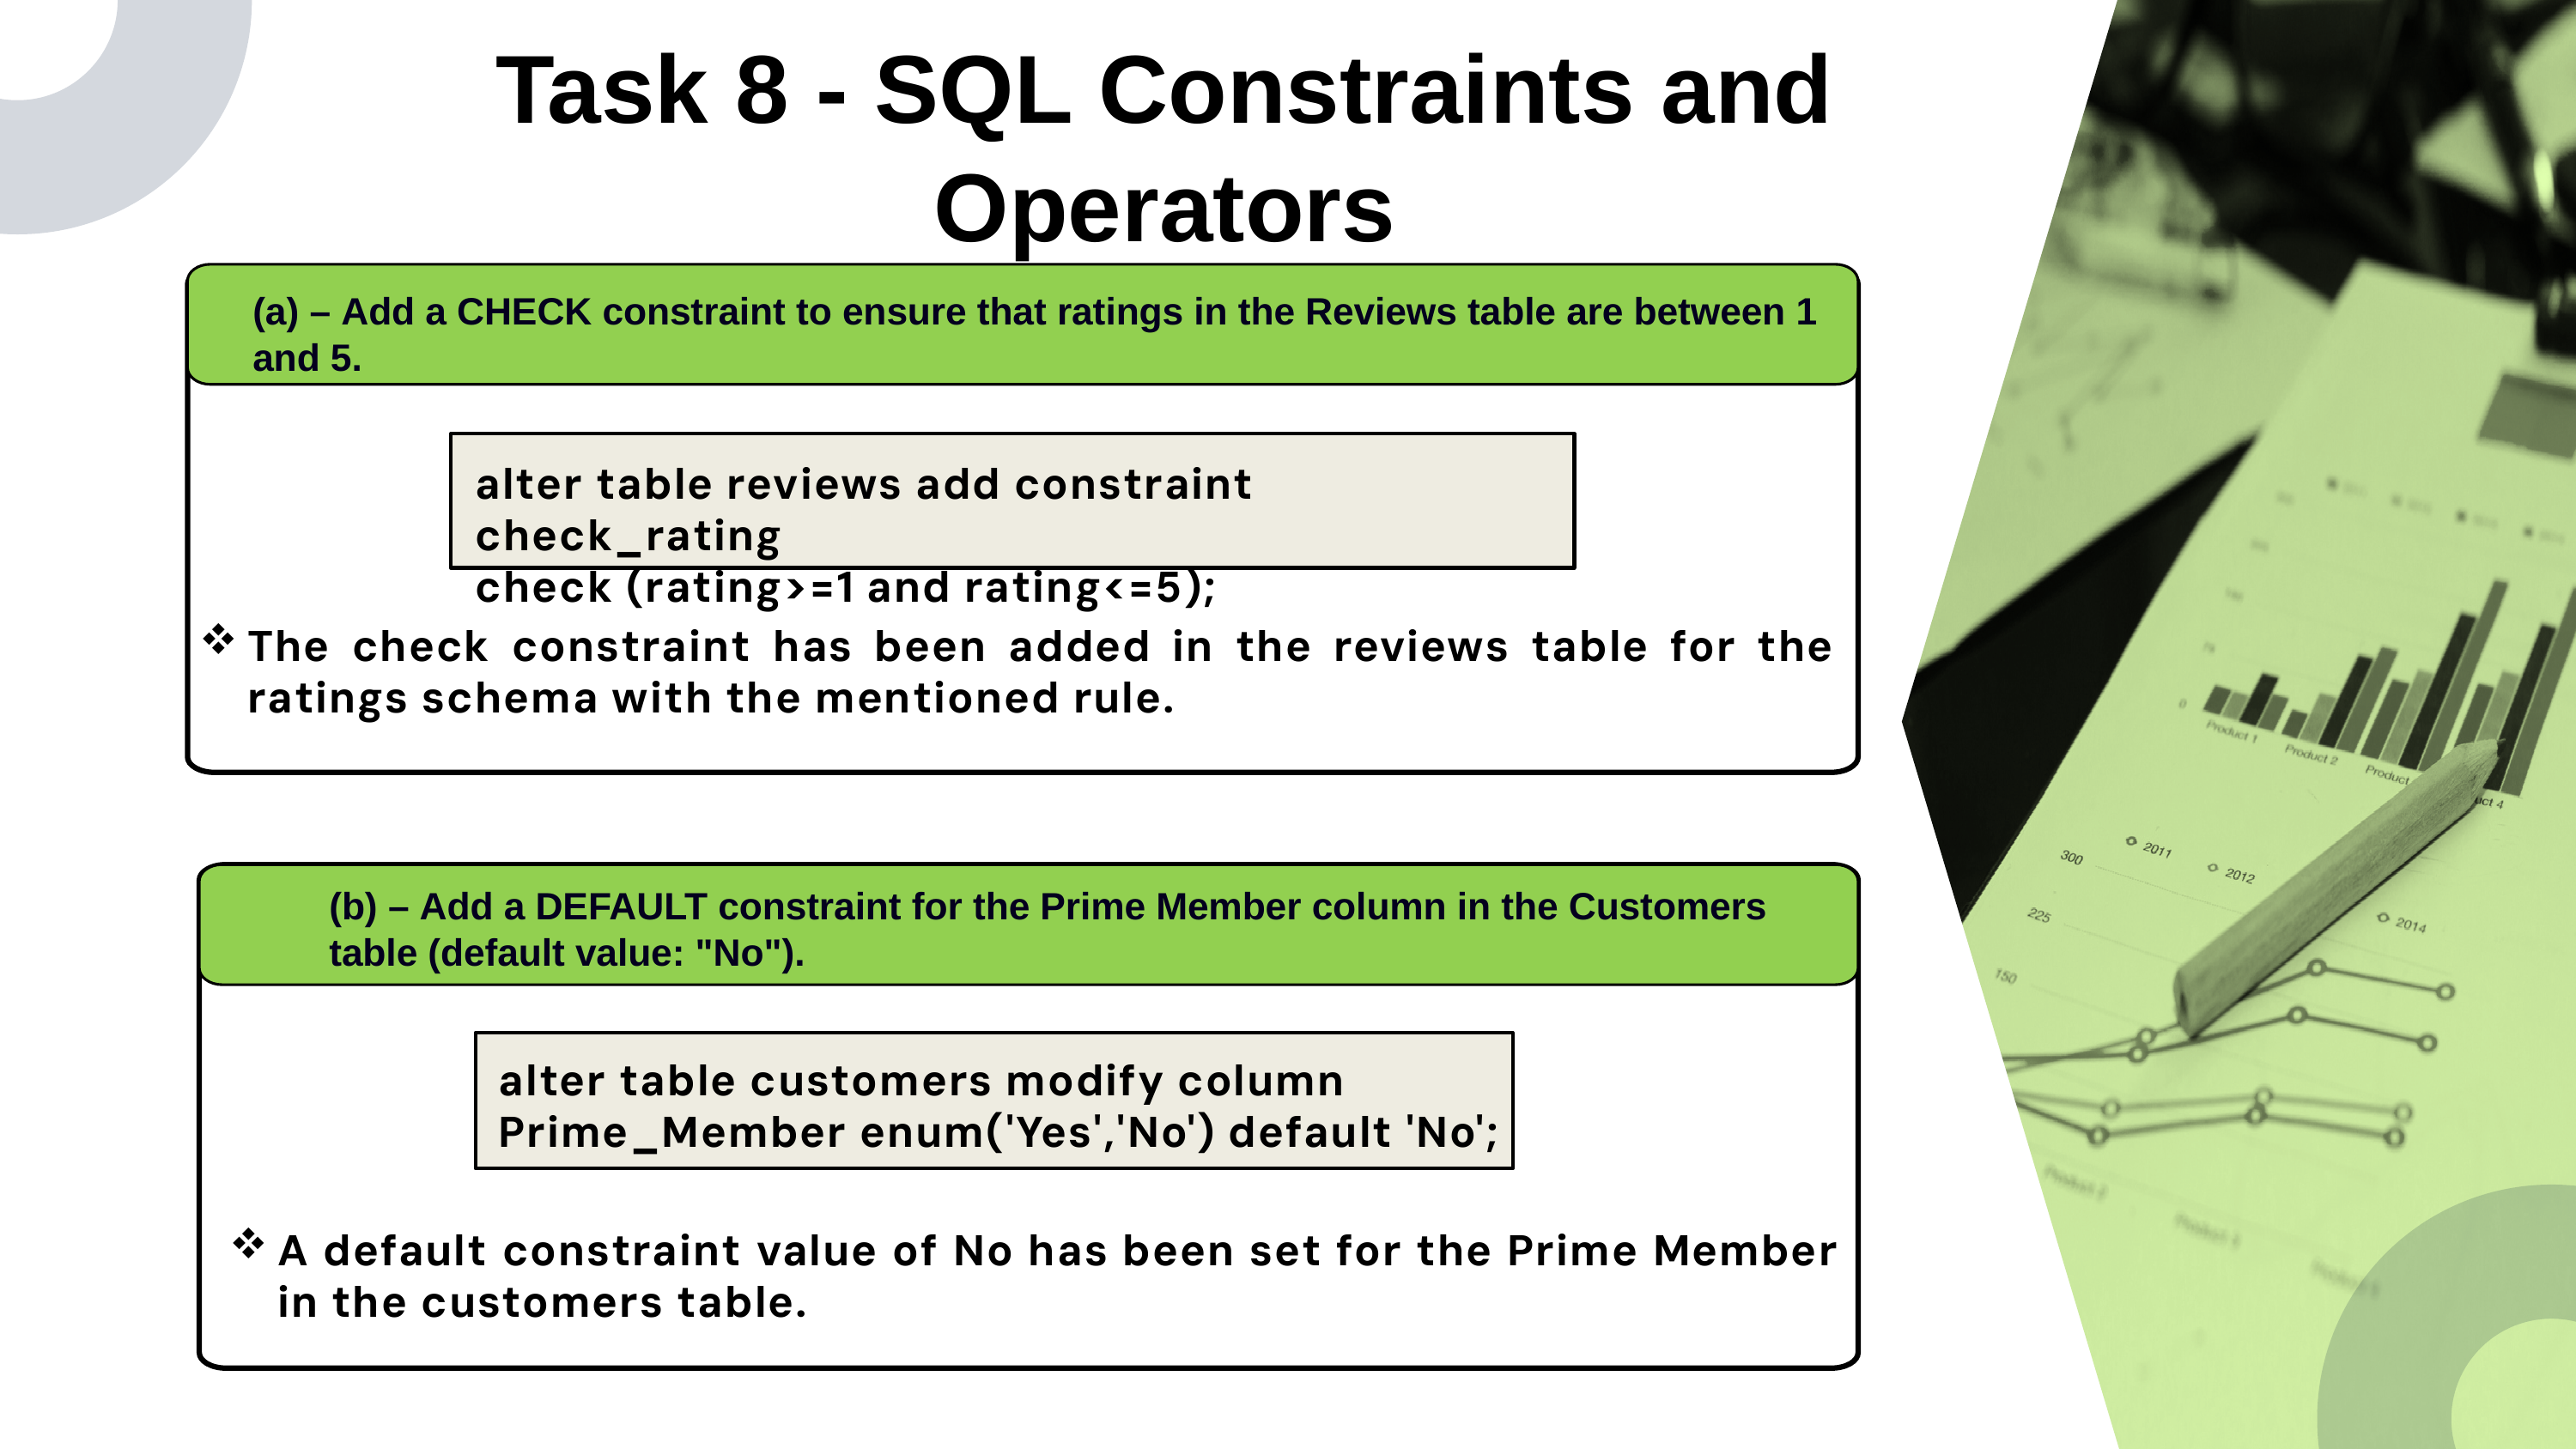

Task 8 - SQL Constraints and Operators

(a) – Add a CHECK constraint to ensure that ratings in the Reviews table are between 1 and 5.

alter table reviews add constraint check_rating
check (rating>=1 and rating<=5);
The check constraint has been added in the reviews table for the ratings schema with the mentioned rule.
Lorem ipsum dolor sit amet, consectetur adipiscing elit, sed do eiusmod tempor incididunt ut labore et dolore magna aliqua. Ut enim ad minim veniam, quis nostrud exercitation sequat.

(b) – Add a DEFAULT constraint for the Prime Member column in the Customers table (default value: "No").

alter table customers modify column
Prime_Member enum('Yes','No') default 'No';
A default constraint value of No has been set for the Prime Member in the customers table.